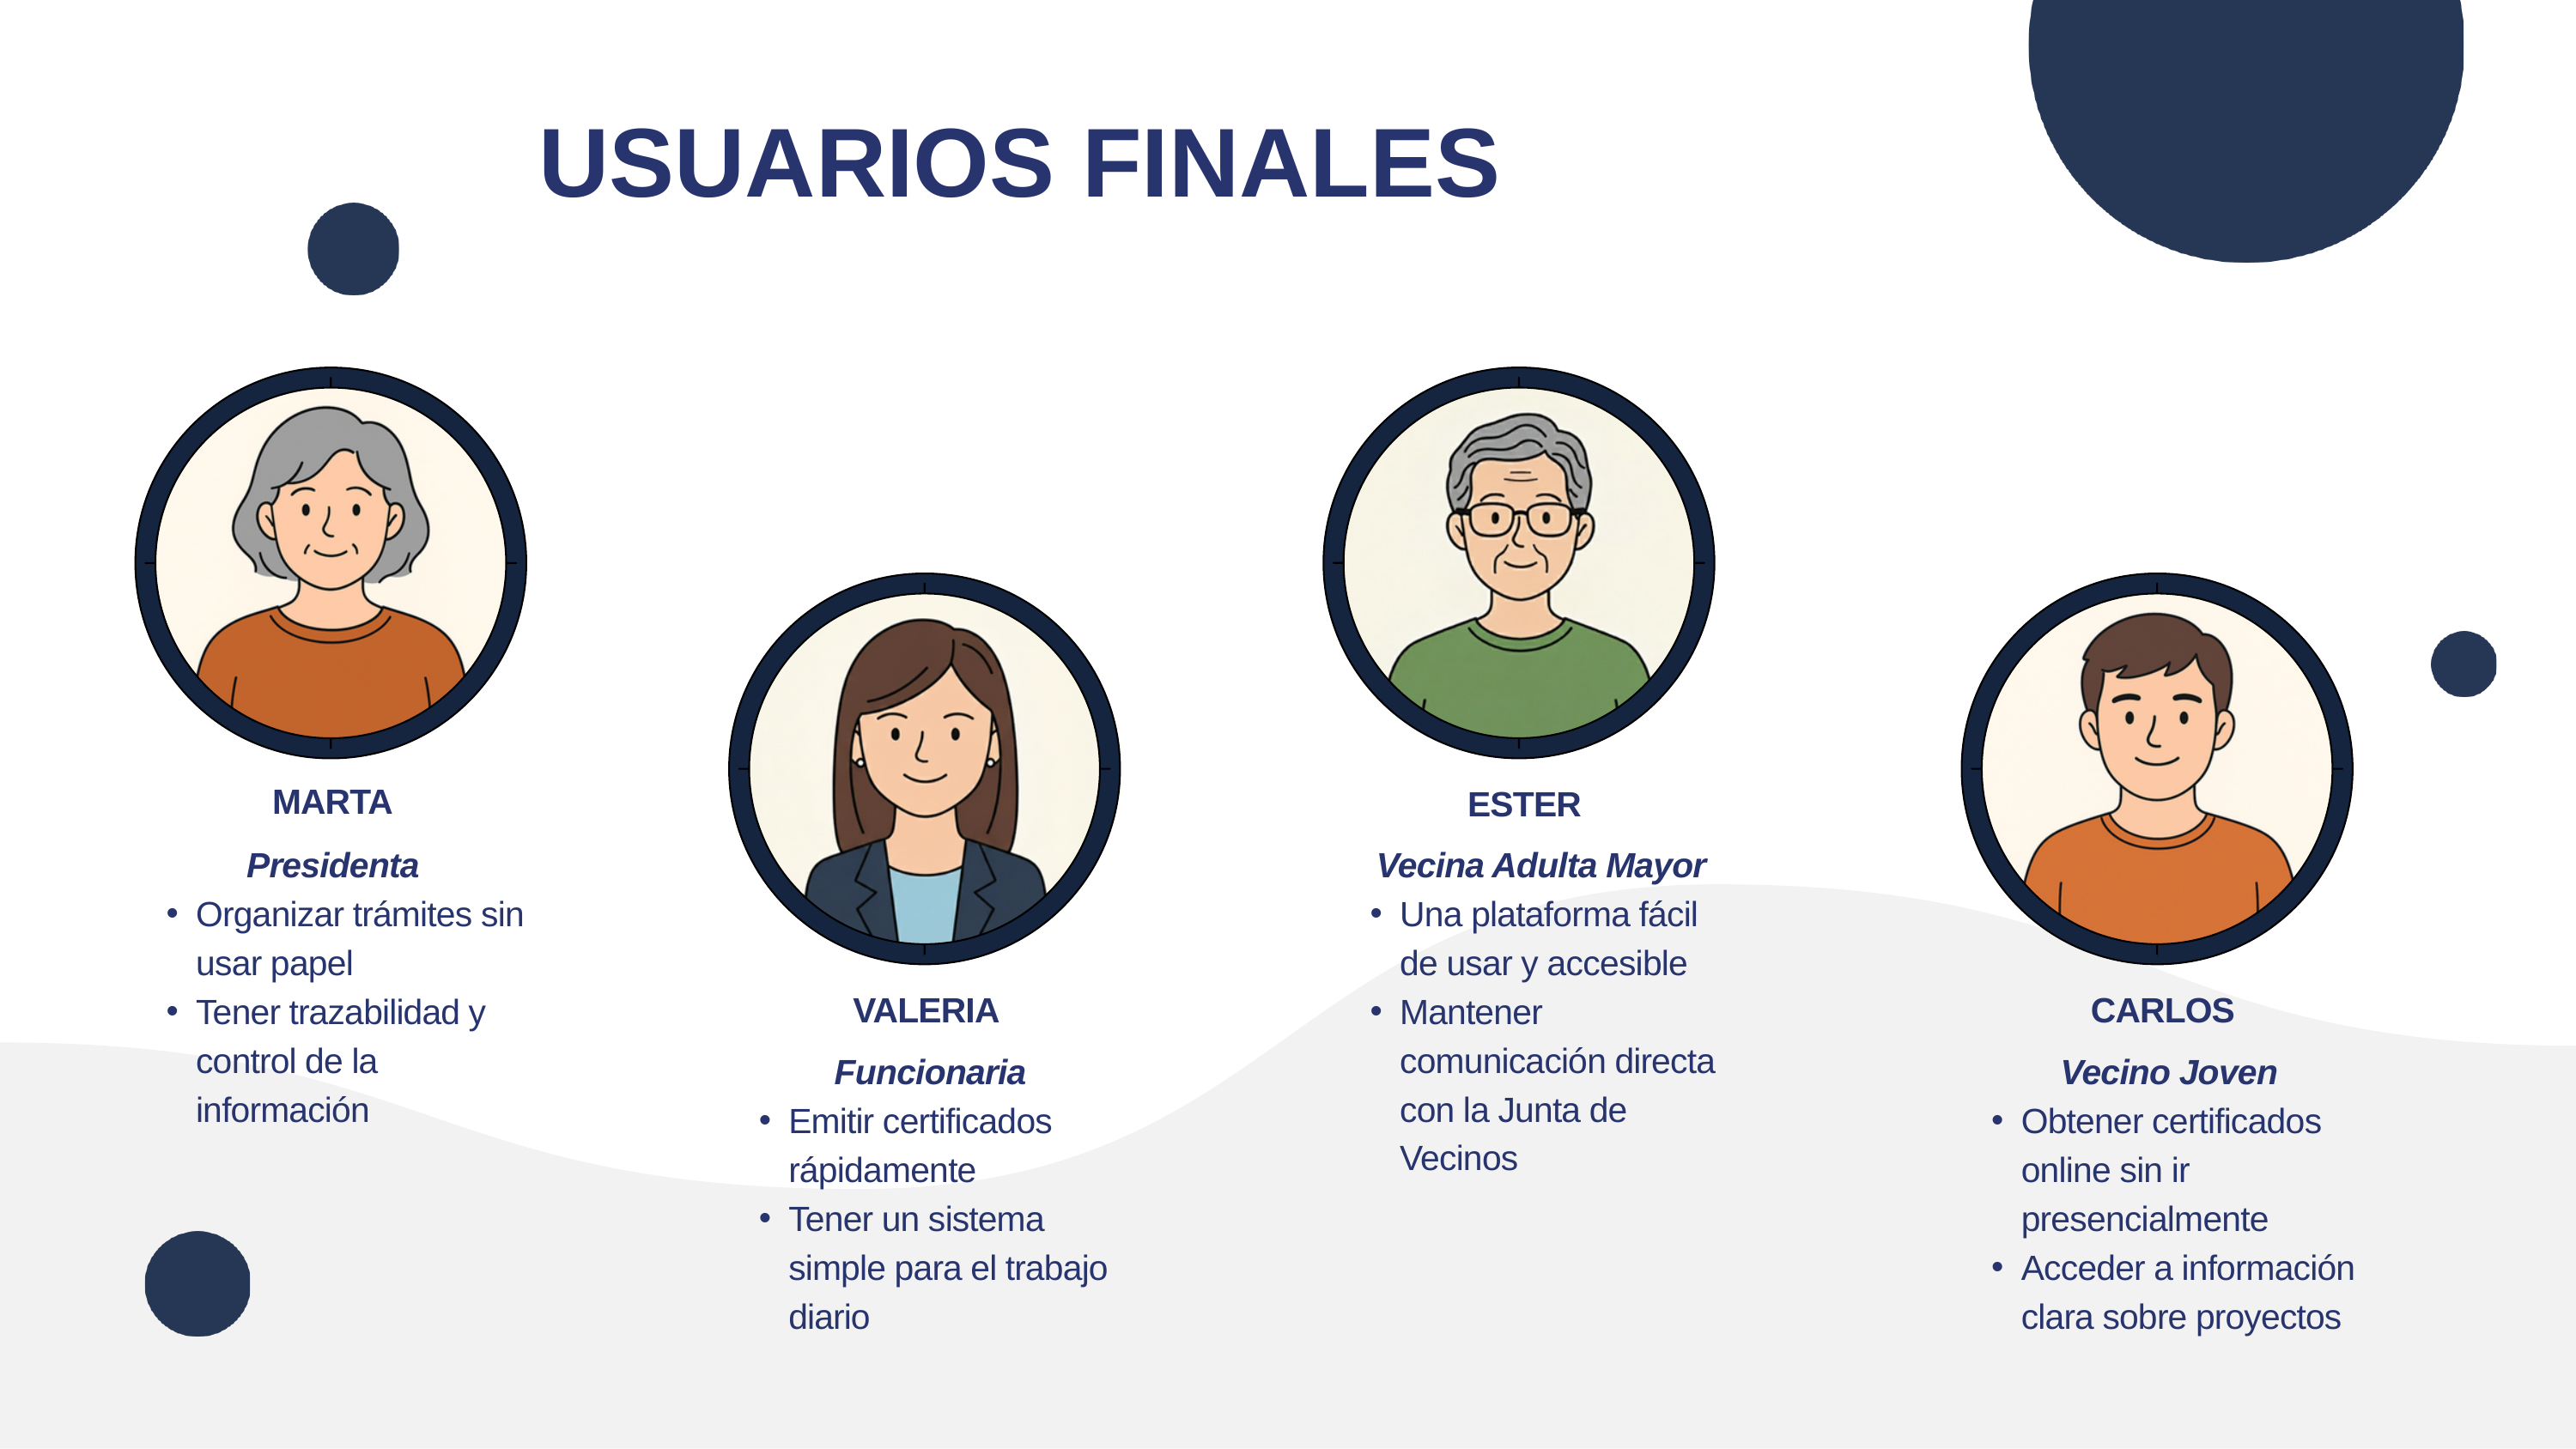

USUARIOS FINALES

MARTA
ESTER
Presidenta
Organizar trámites sin usar papel
Tener trazabilidad y control de la información
Vecina Adulta Mayor
Una plataforma fácil de usar y accesible
Mantener comunicación directa con la Junta de Vecinos

VALERIA
CARLOS
Funcionaria
Emitir certificados rápidamente
Tener un sistema simple para el trabajo diario
Vecino Joven
Obtener certificados online sin ir presencialmente
Acceder a información clara sobre proyectos